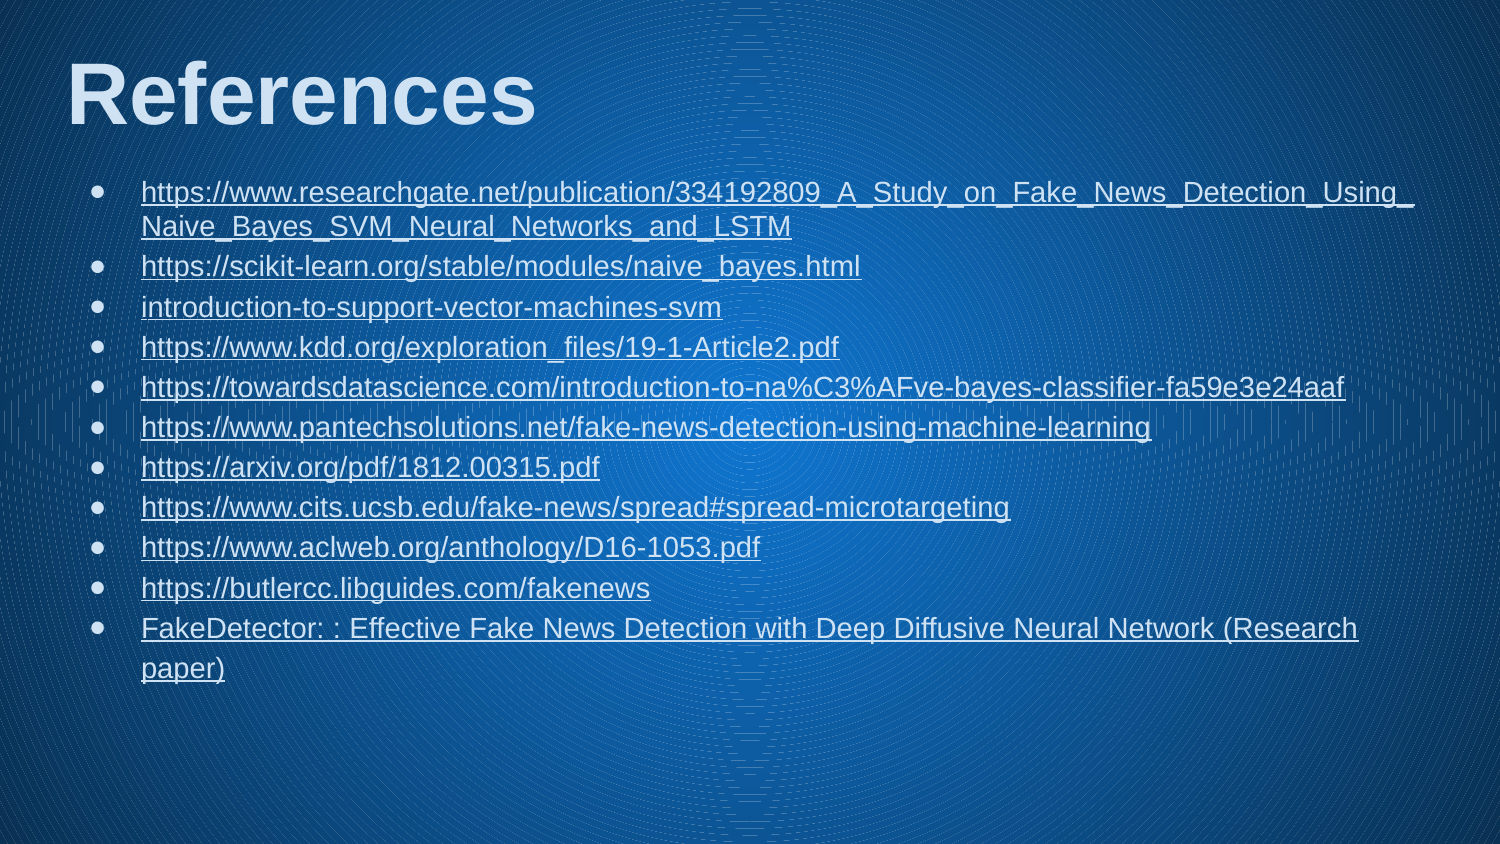

# References
https://www.researchgate.net/publication/334192809_A_Study_on_Fake_News_Detection_Using_Naive_Bayes_SVM_Neural_Networks_and_LSTM
https://scikit-learn.org/stable/modules/naive_bayes.html
introduction-to-support-vector-machines-svm
https://www.kdd.org/exploration_files/19-1-Article2.pdf
https://towardsdatascience.com/introduction-to-na%C3%AFve-bayes-classifier-fa59e3e24aaf
https://www.pantechsolutions.net/fake-news-detection-using-machine-learning
https://arxiv.org/pdf/1812.00315.pdf
https://www.cits.ucsb.edu/fake-news/spread#spread-microtargeting
https://www.aclweb.org/anthology/D16-1053.pdf
https://butlercc.libguides.com/fakenews
FakeDetector: : Effective Fake News Detection with Deep Diffusive Neural Network (Research paper)